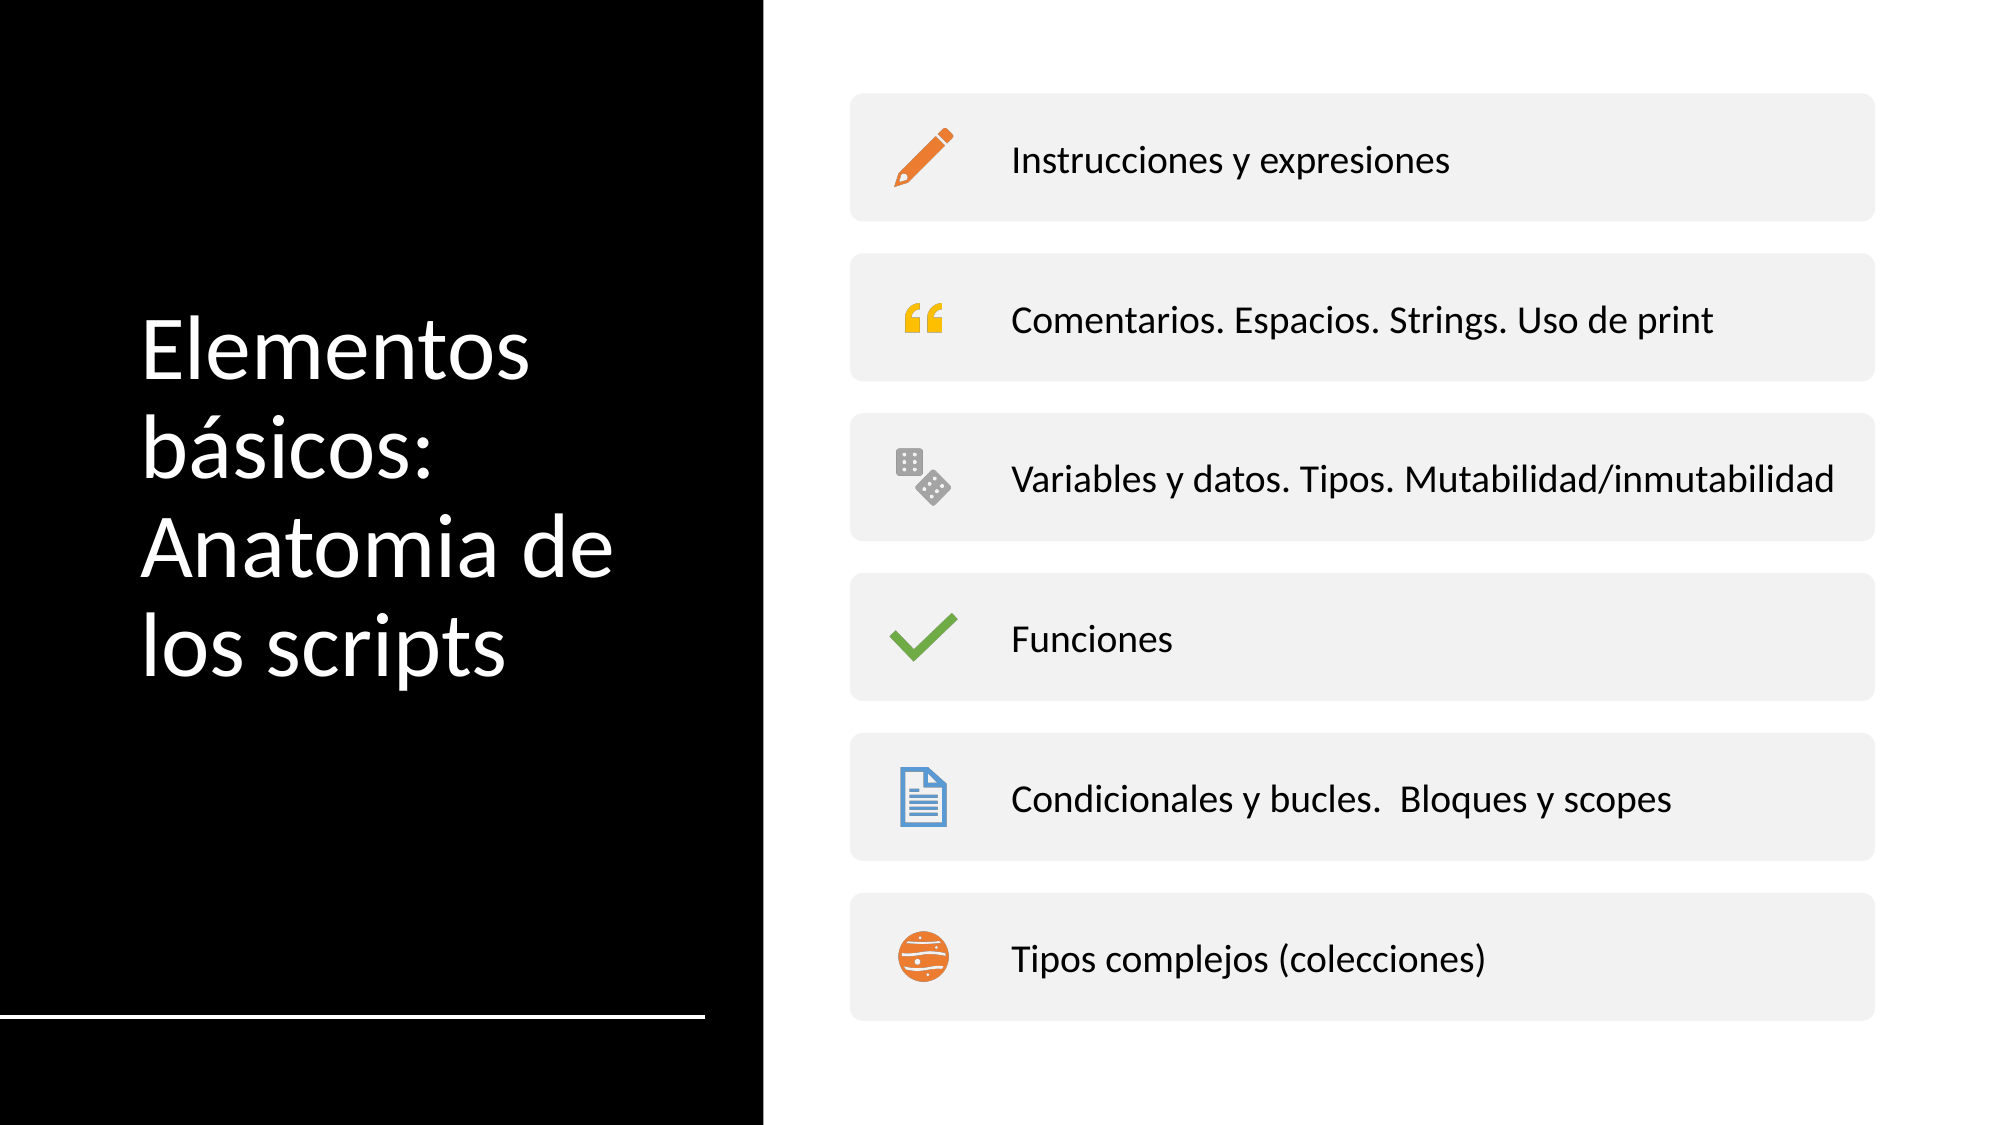

# Elementos básicos: Anatomia de los scripts
Instrucciones y expresiones
Comentarios. Espacios. Strings. Uso de print
Variables y datos. Tipos. Mutabilidad/inmutabilidad
Funciones
Condicionales y bucles.  Bloques y scopes
Tipos complejos (colecciones)